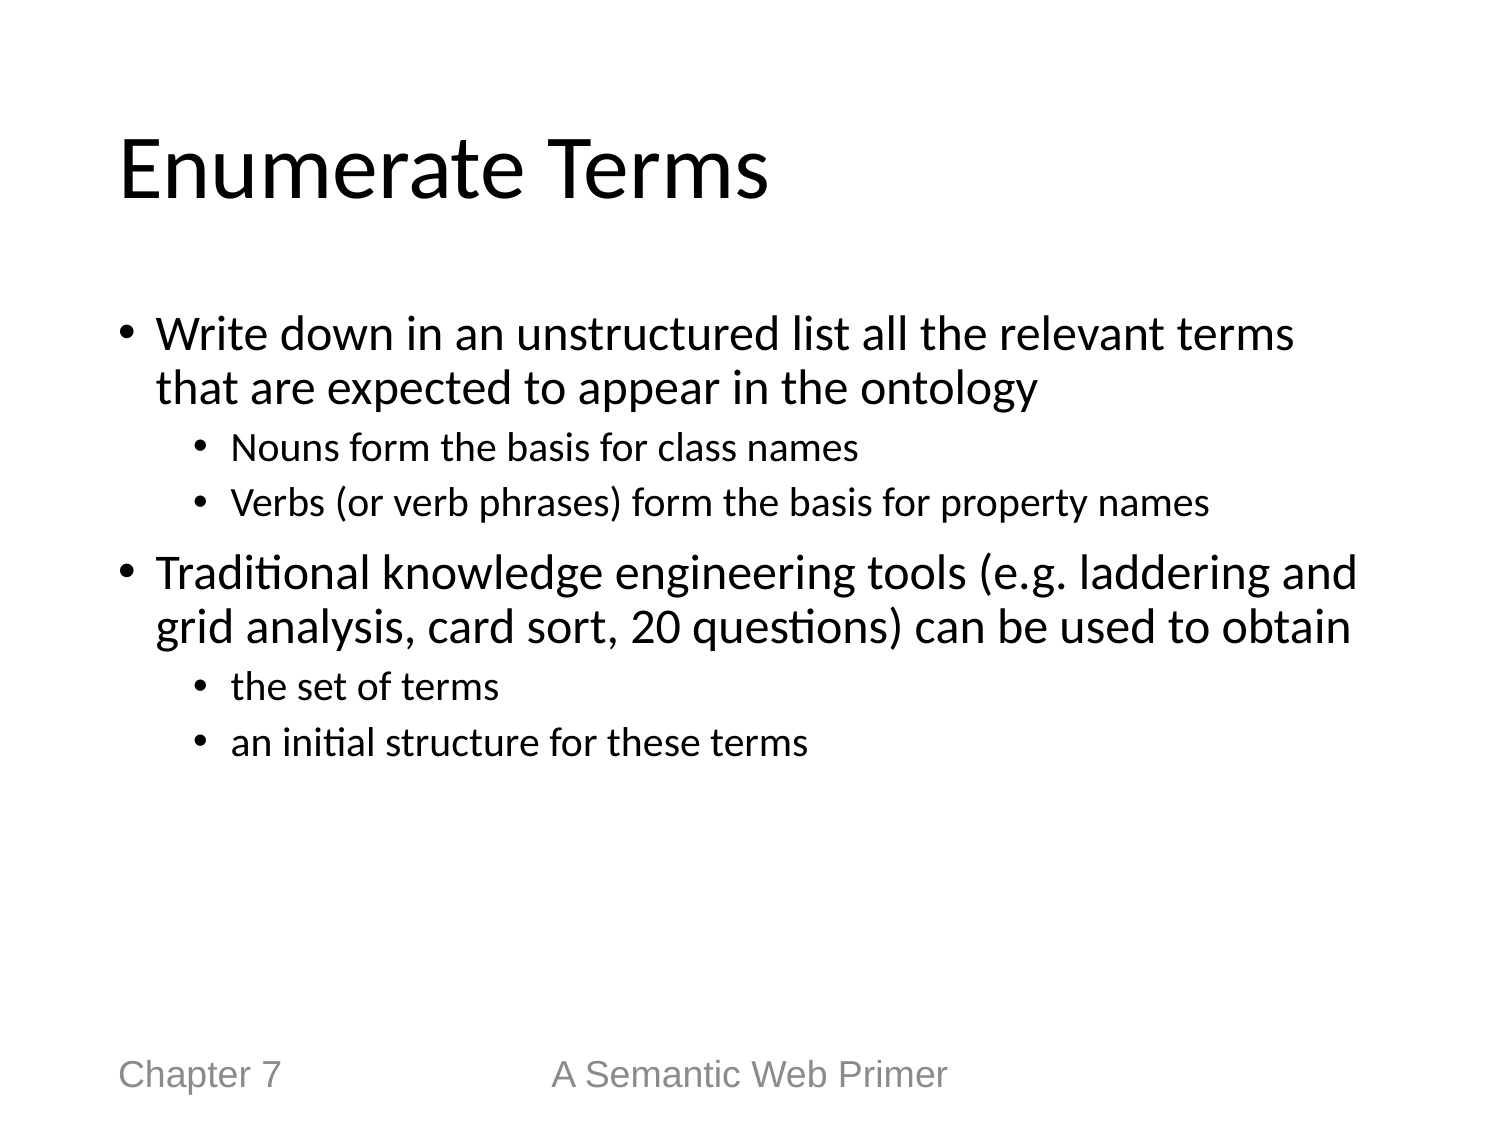

# Enumerate Terms
Write down in an unstructured list all the relevant terms that are expected to appear in the ontology
Nouns form the basis for class names
Verbs (or verb phrases) form the basis for property names
Traditional knowledge engineering tools (e.g. laddering and grid analysis, card sort, 20 questions) can be used to obtain
the set of terms
an initial structure for these terms
Chapter 7
A Semantic Web Primer
40